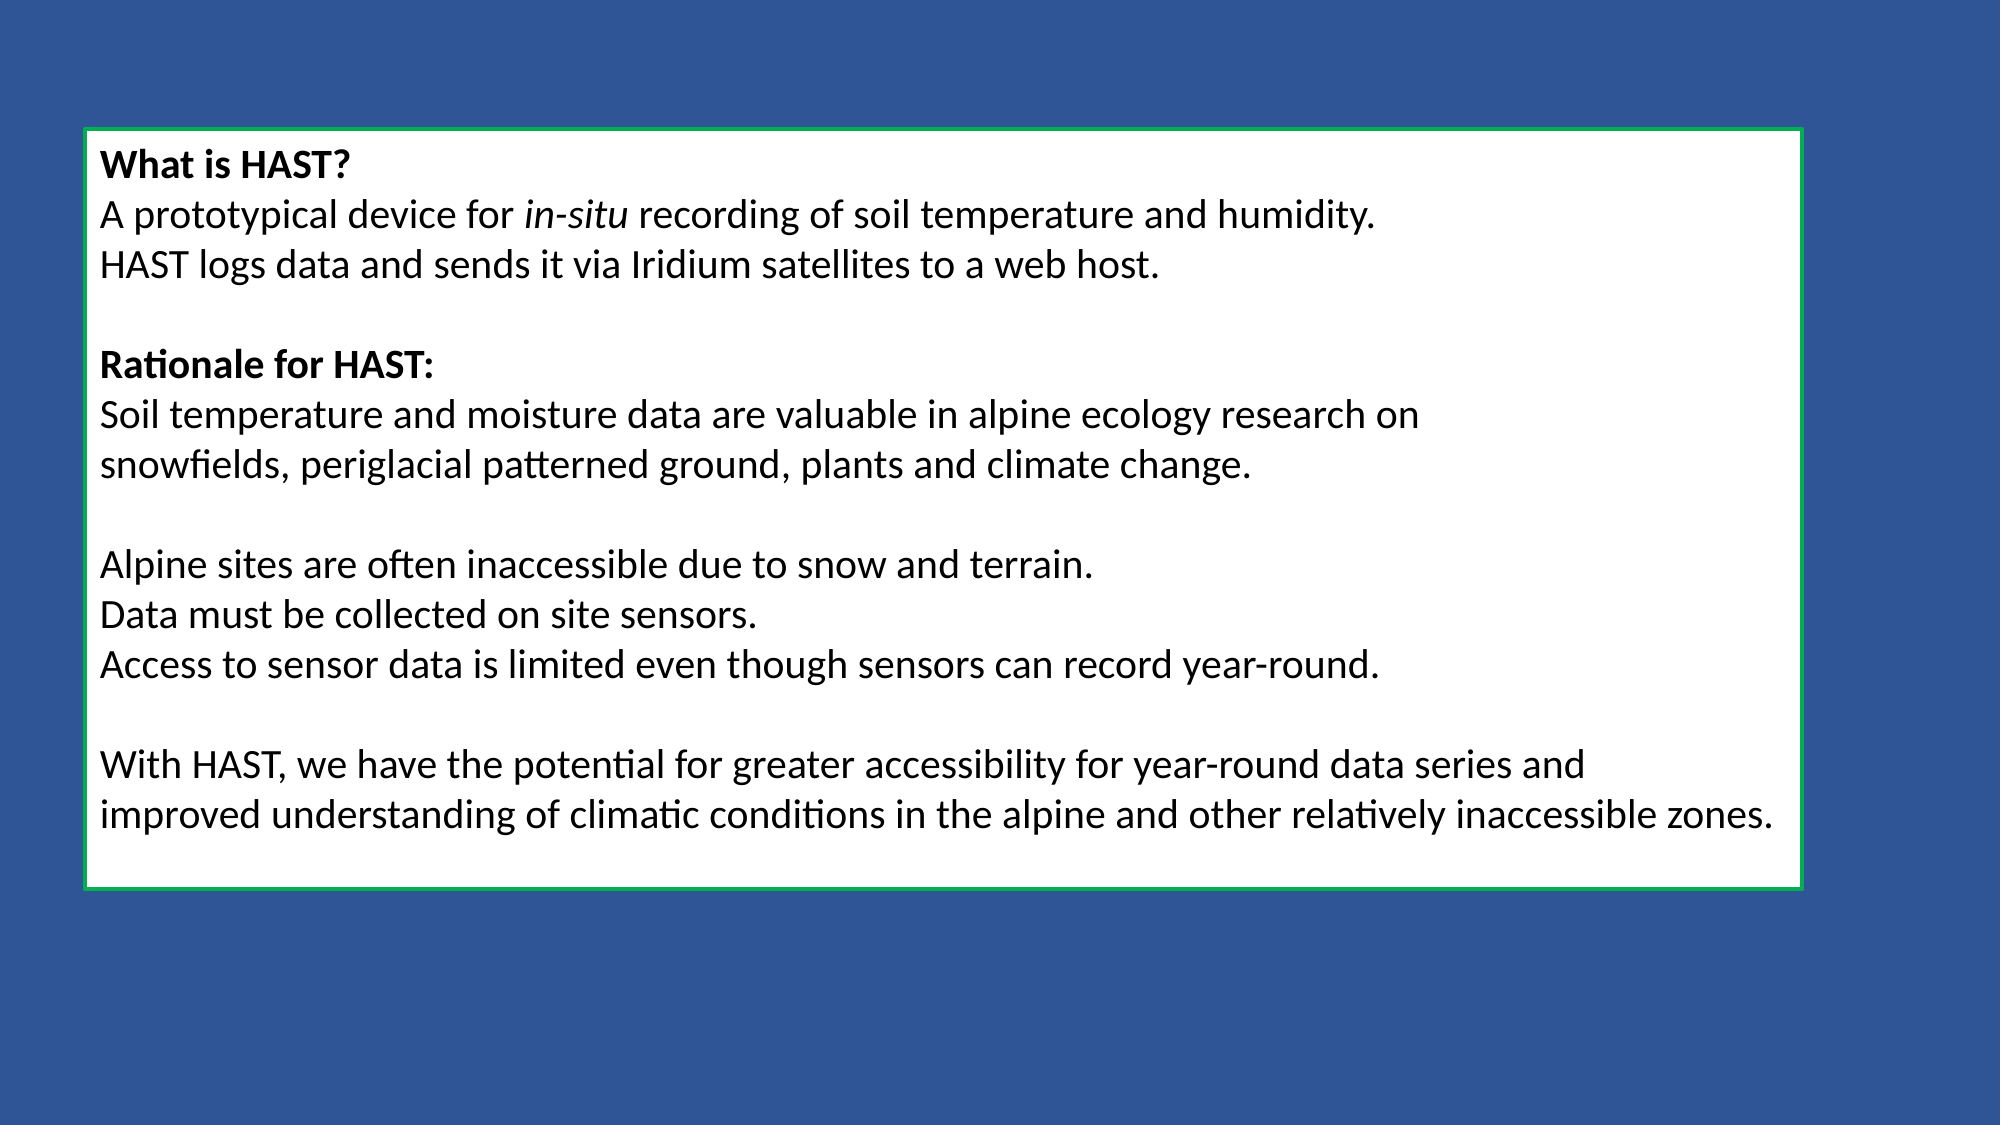

What is HAST?
A prototypical device for in-situ recording of soil temperature and humidity.
HAST logs data and sends it via Iridium satellites to a web host.

Rationale for HAST:
Soil temperature and moisture data are valuable in alpine ecology research on
snowfields, periglacial patterned ground, plants and climate change.

Alpine sites are often inaccessible due to snow and terrain.
Data must be collected on site sensors.
Access to sensor data is limited even though sensors can record year-round.

With HAST, we have the potential for greater accessibility for year-round data series and
improved understanding of climatic conditions in the alpine and other relatively inaccessible zones.